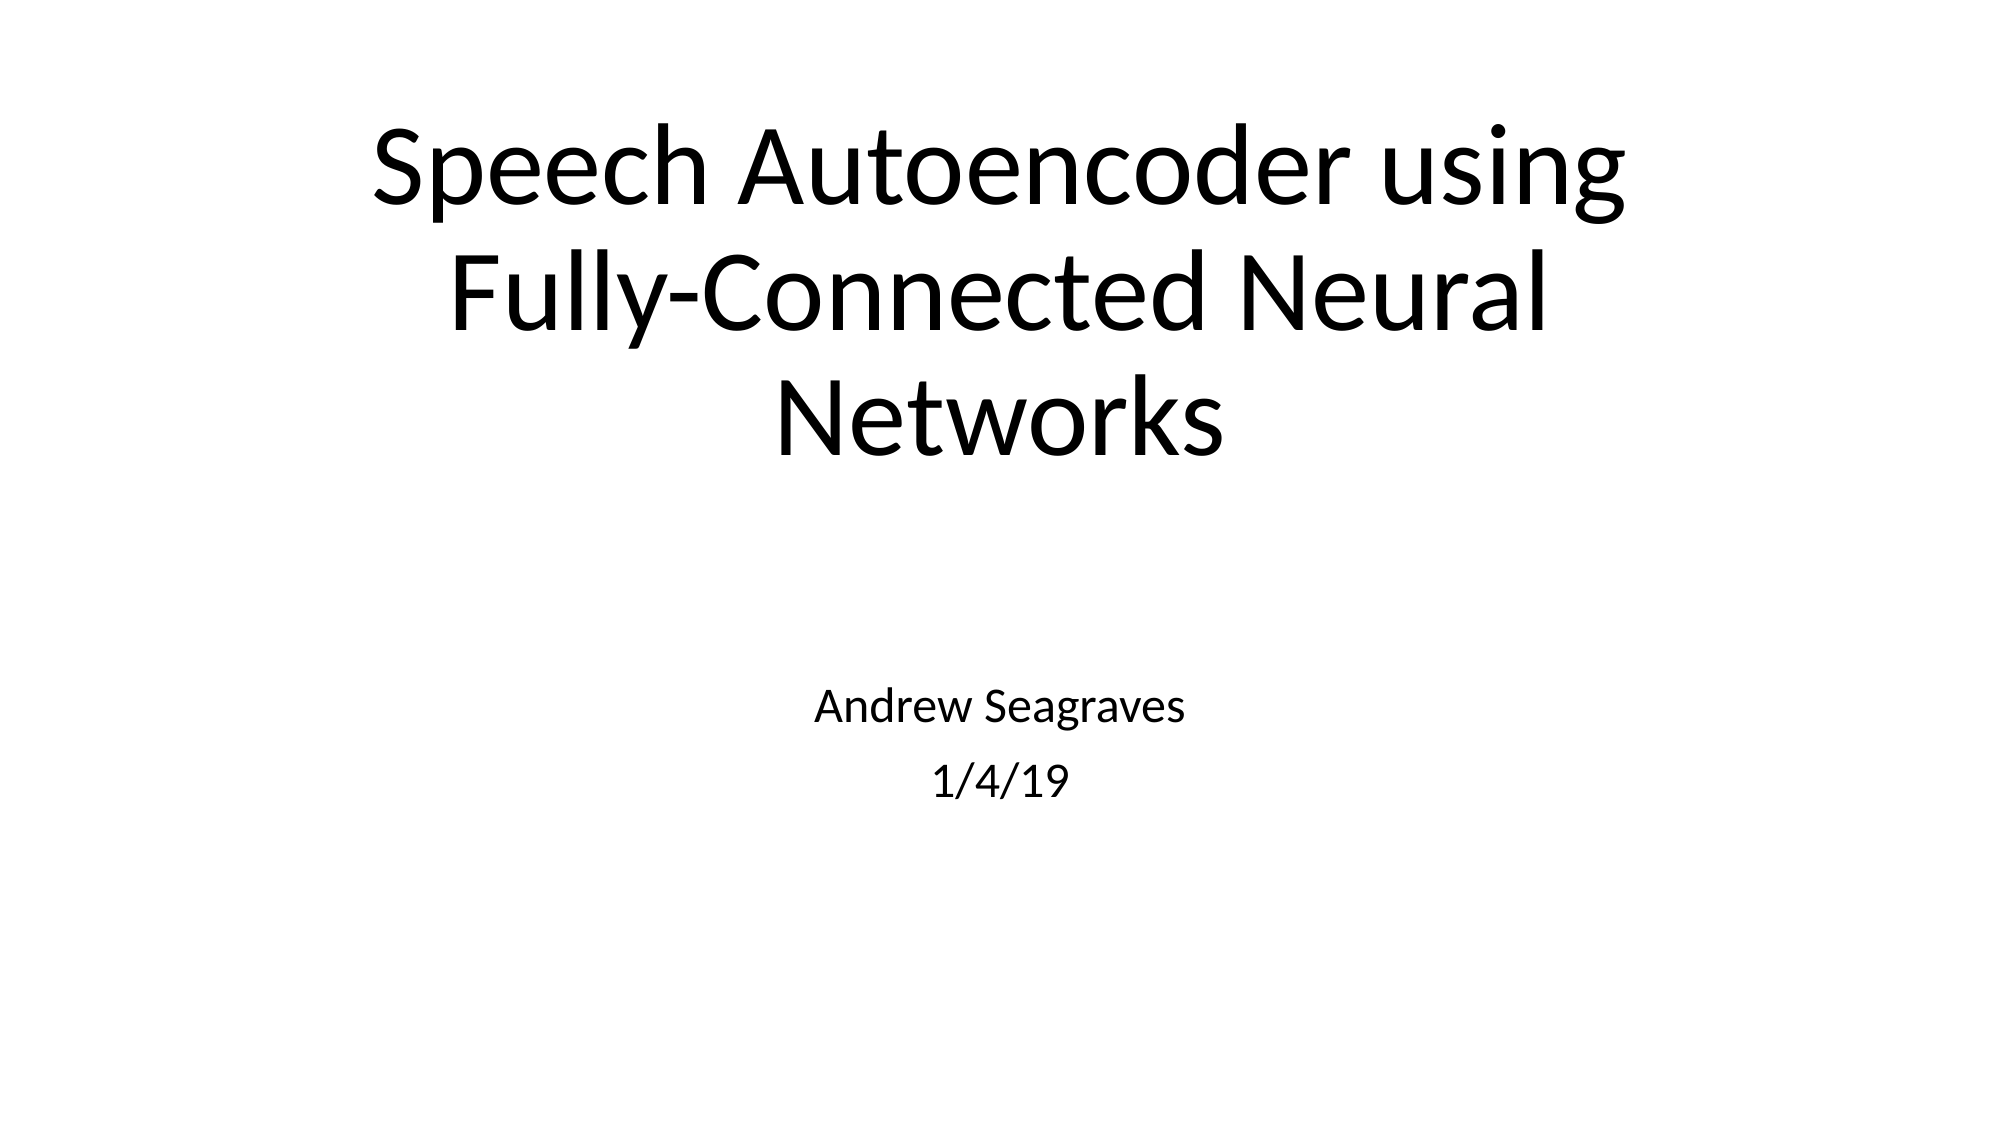

# Speech Autoencoder using Fully-Connected Neural Networks

Andrew Seagraves
1/4/19